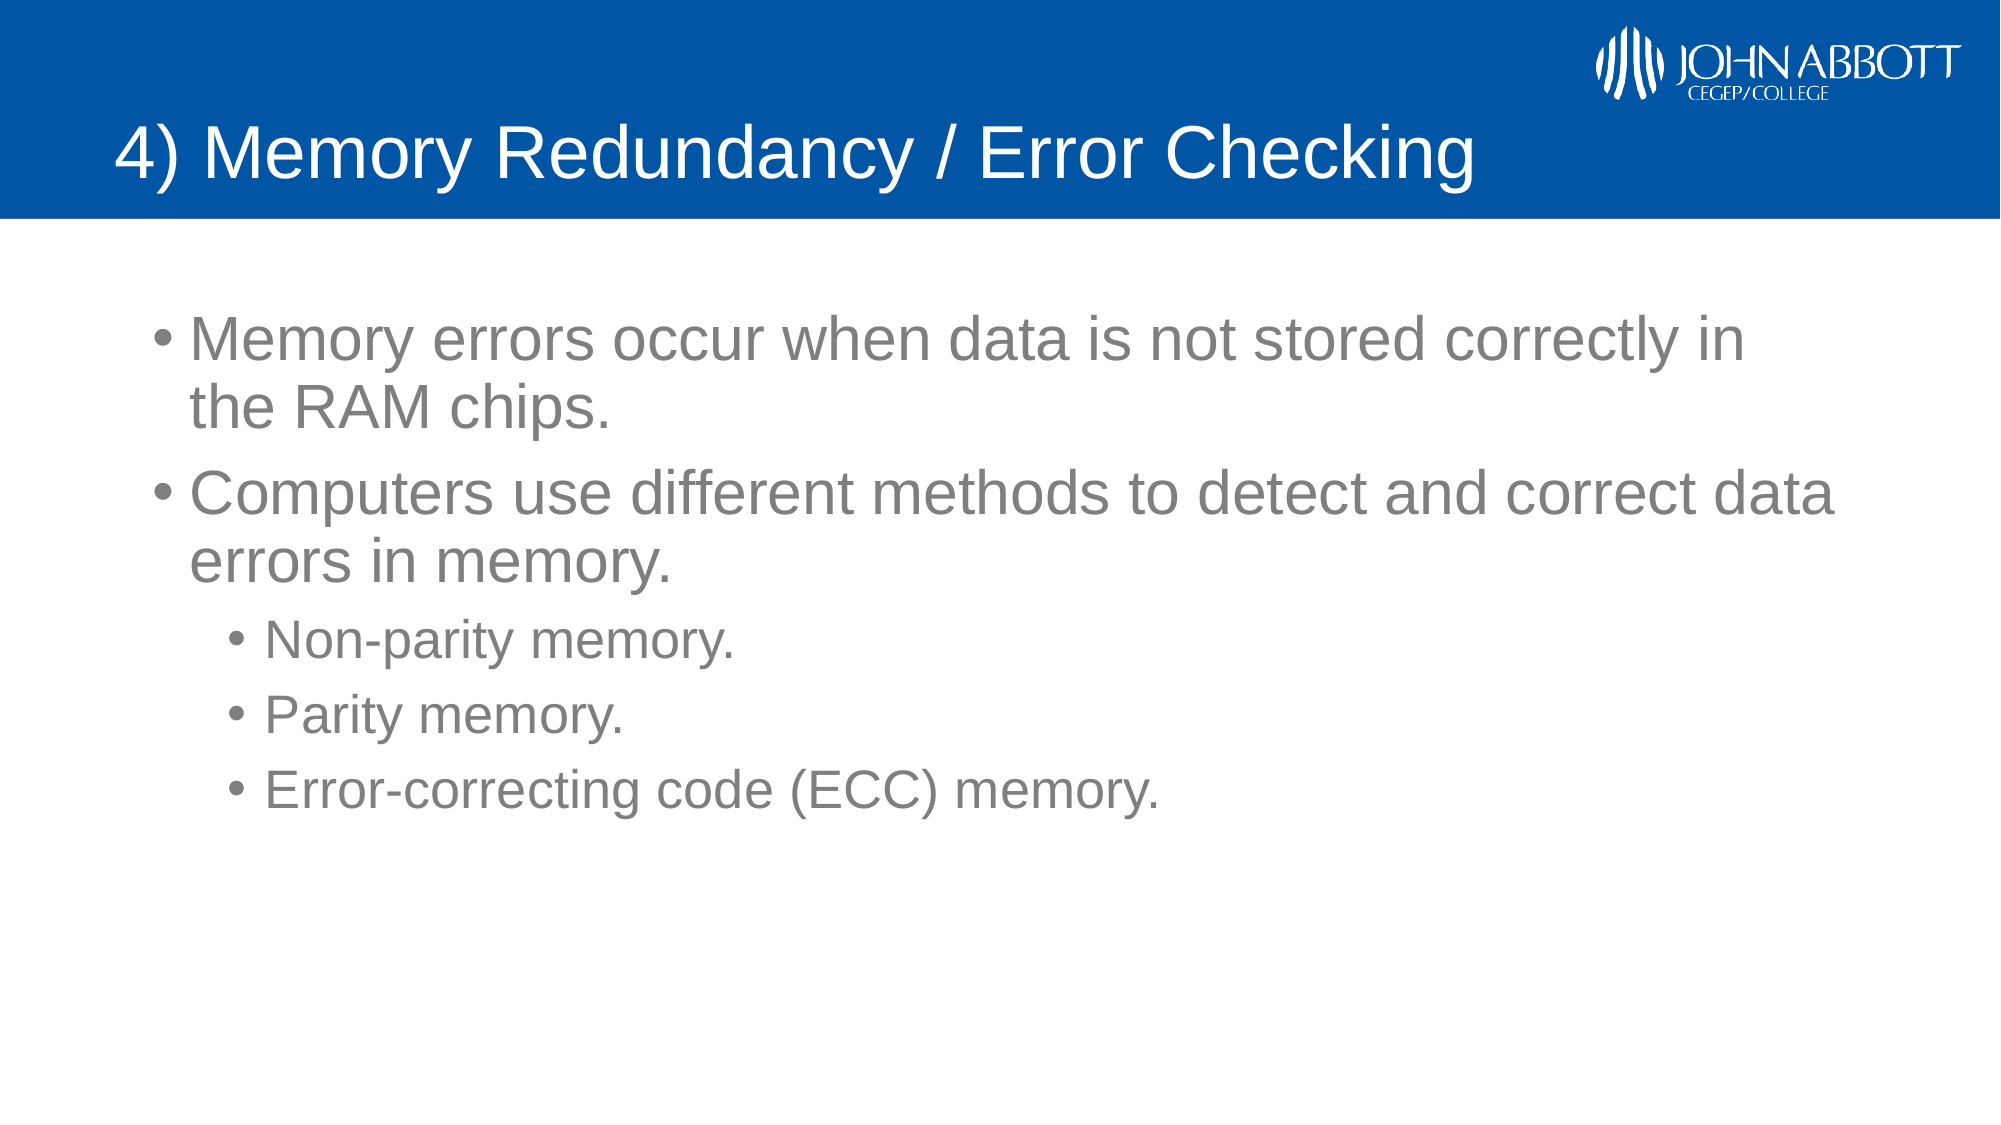

# 4) Memory Redundancy / Error Checking
Memory errors occur when data is not stored correctly in the RAM chips.
Computers use different methods to detect and correct data errors in memory.
Non-parity memory.
Parity memory.
Error-correcting code (ECC) memory.